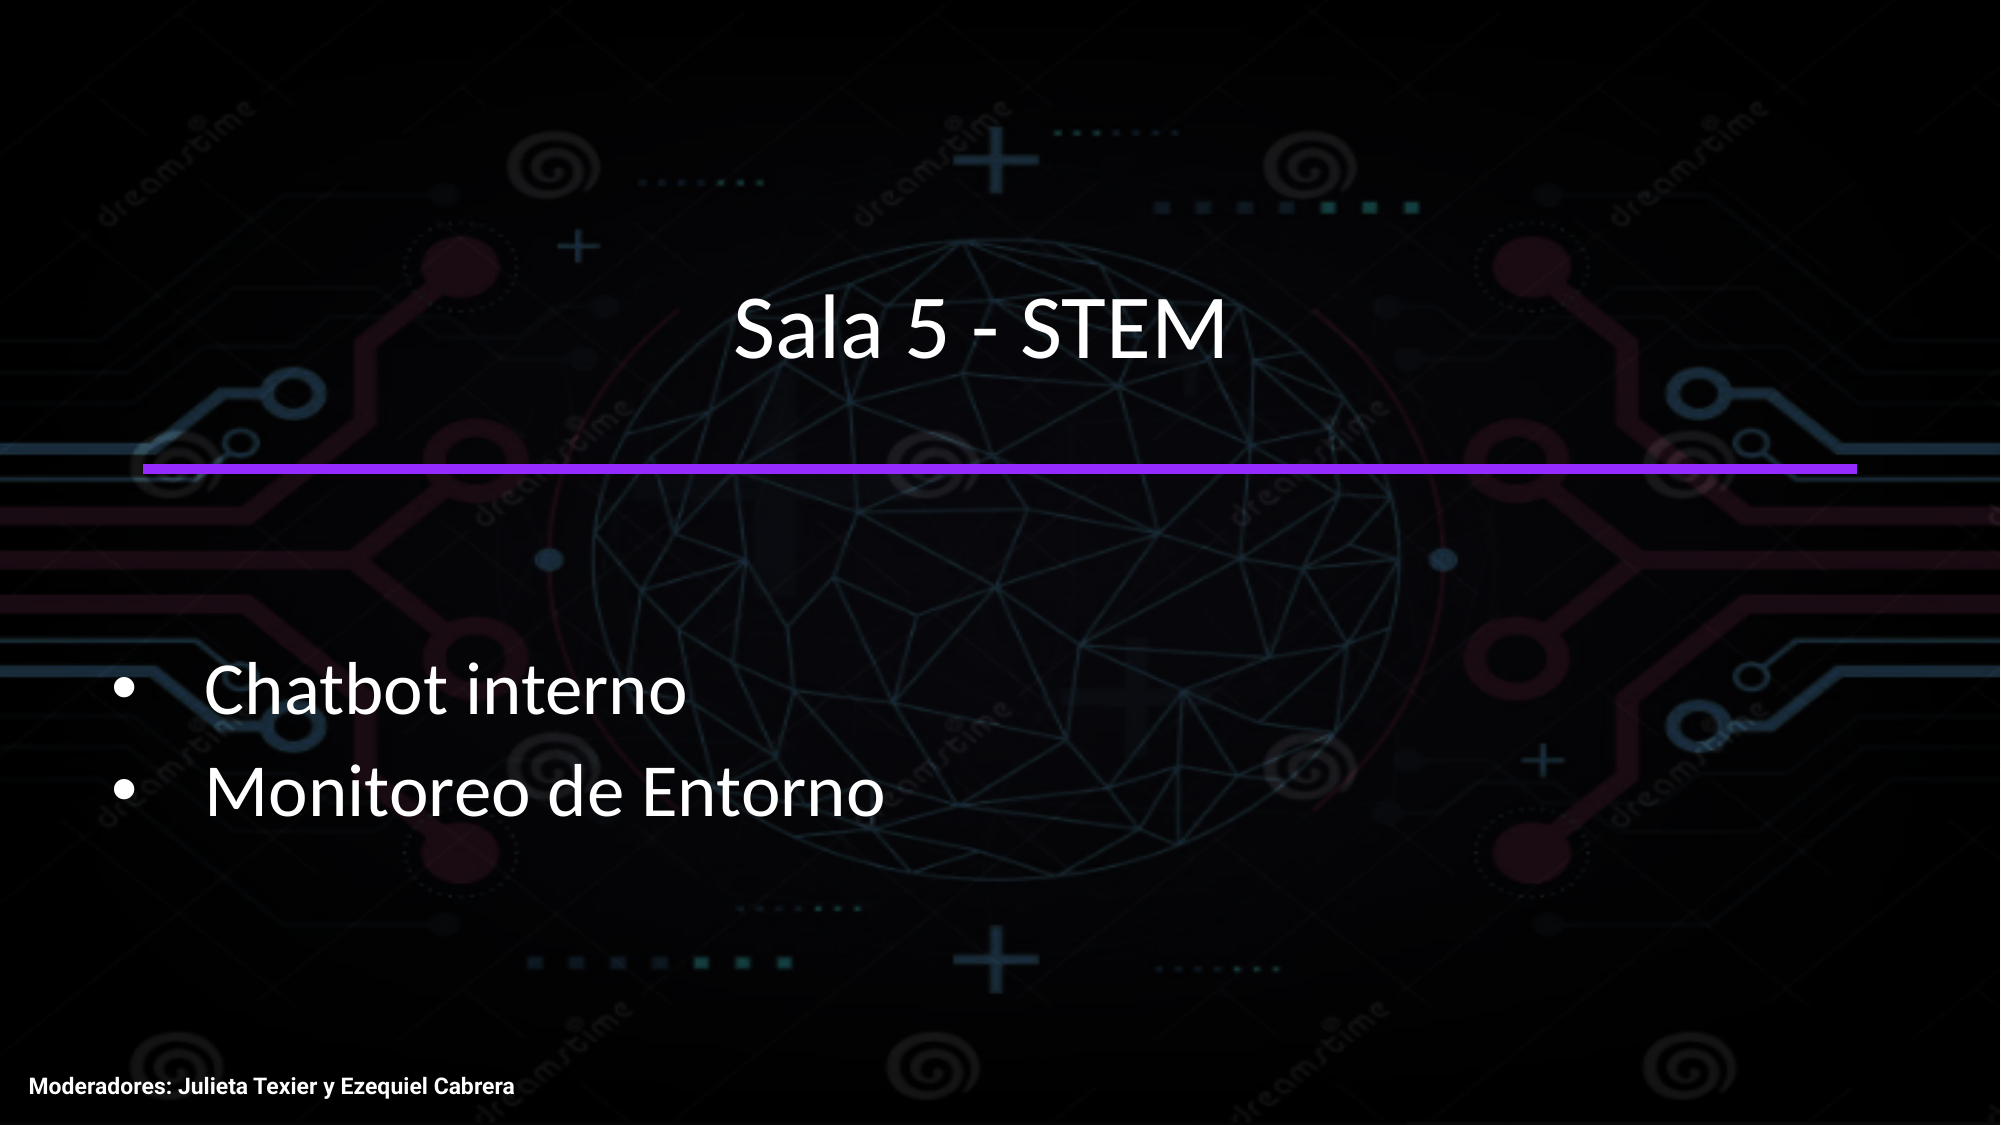

Sala 5 - STEM
Chatbot interno
Monitoreo de Entorno
Moderadores: Julieta Texier y Ezequiel Cabrera